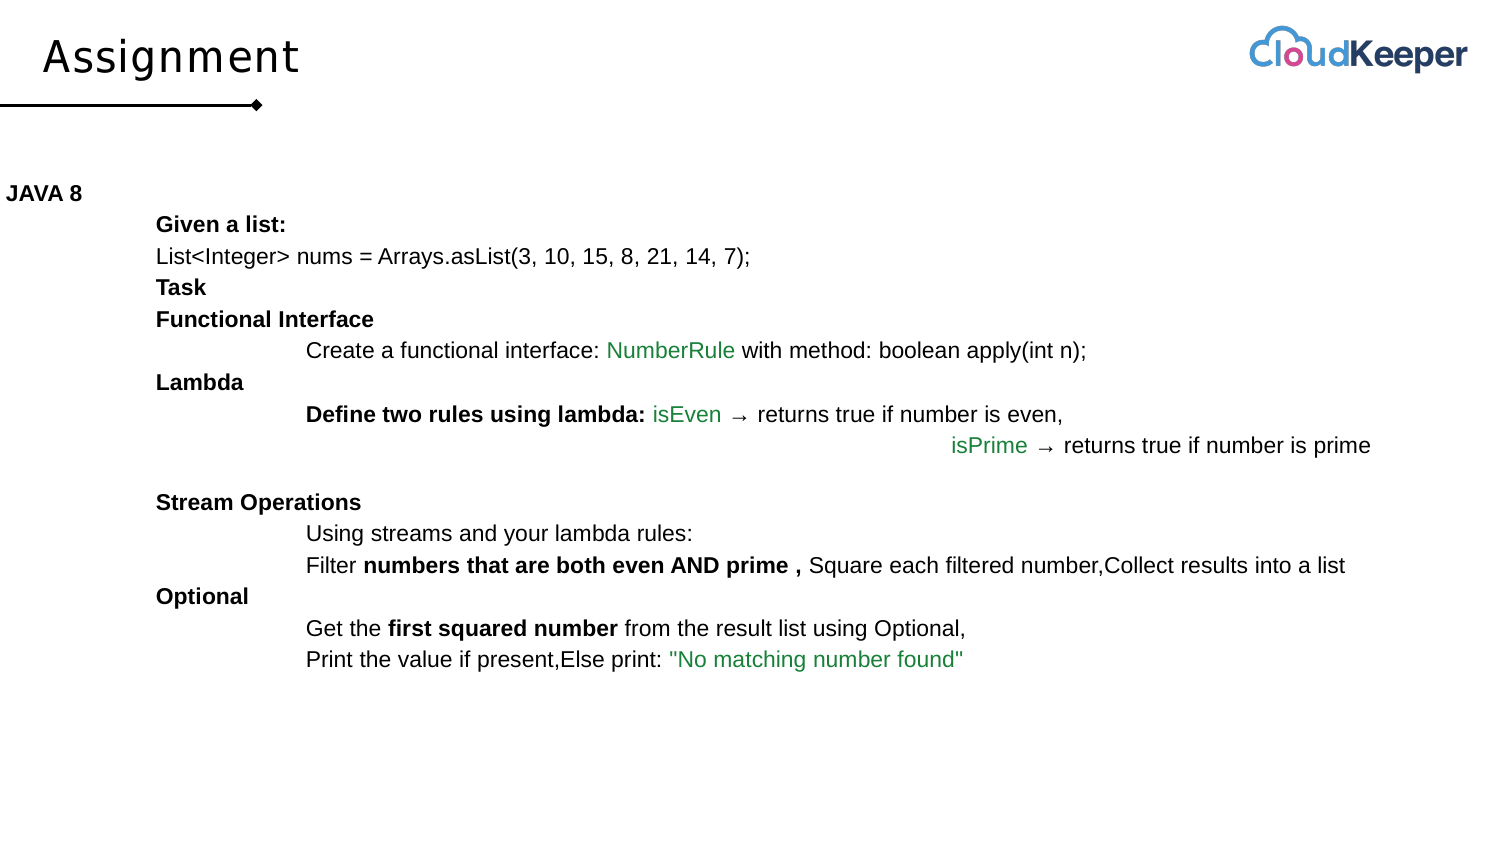

# Assignment

JAVA 8
	Given a list:
	List<Integer> nums = Arrays.asList(3, 10, 15, 8, 21, 14, 7);
	Task
	Functional Interface
		Create a functional interface: NumberRule with method: boolean apply(int n);
	Lambda
		Define two rules using lambda: isEven → returns true if number is even,
						       isPrime → returns true if number is prime
	Stream Operations
		Using streams and your lambda rules:
		Filter numbers that are both even AND prime , Square each filtered number,Collect results into a list
	Optional
		Get the first squared number from the result list using Optional,
		Print the value if present,Else print: "No matching number found"